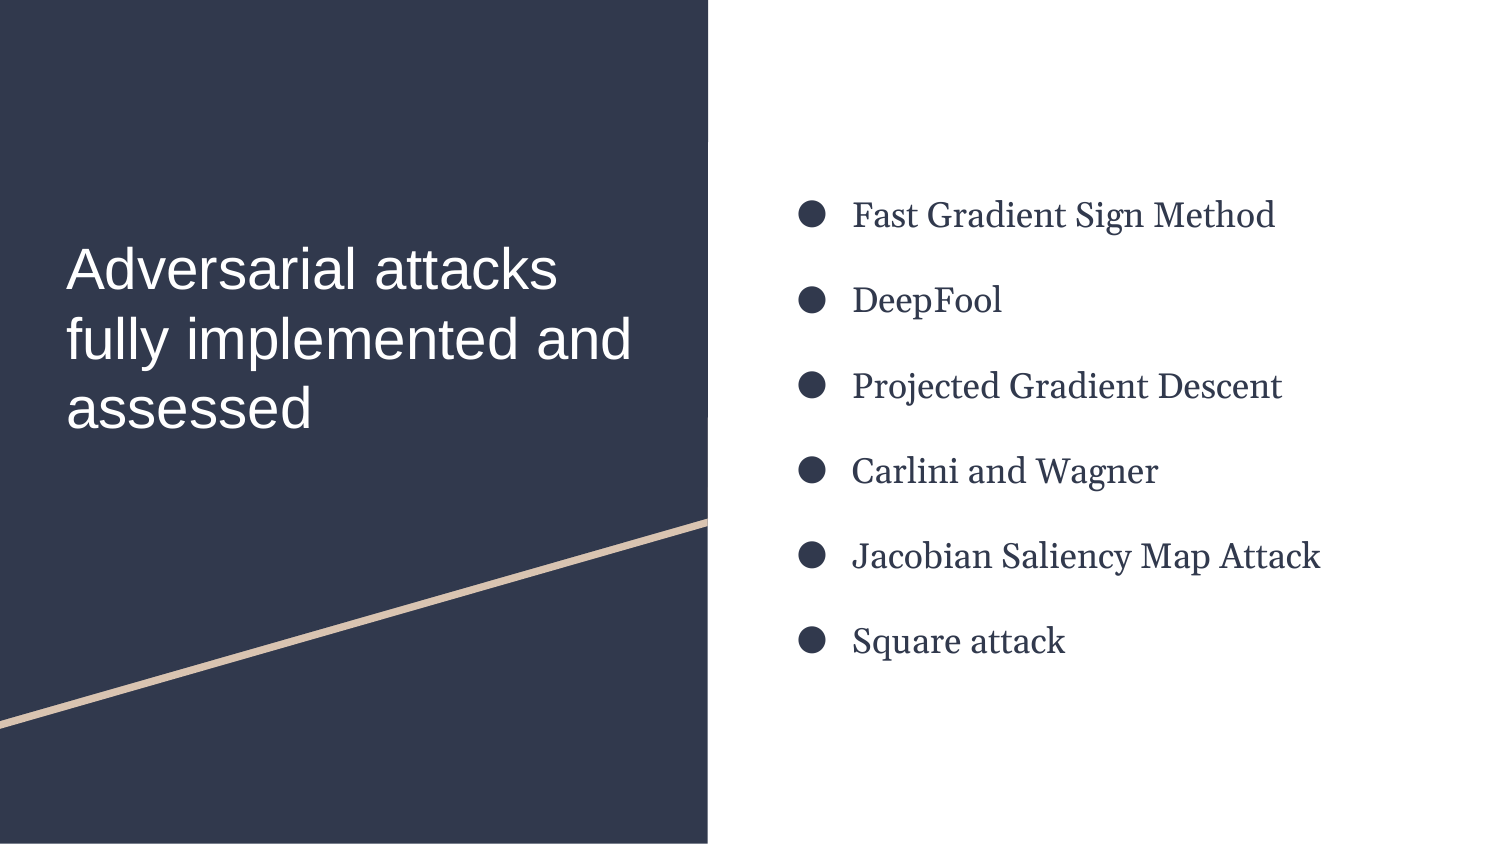

Fast Gradient Sign Method
DeepFool
Projected Gradient Descent
Carlini and Wagner
Jacobian Saliency Map Attack
Square attack

# Adversarial attacks fully implemented and assessed